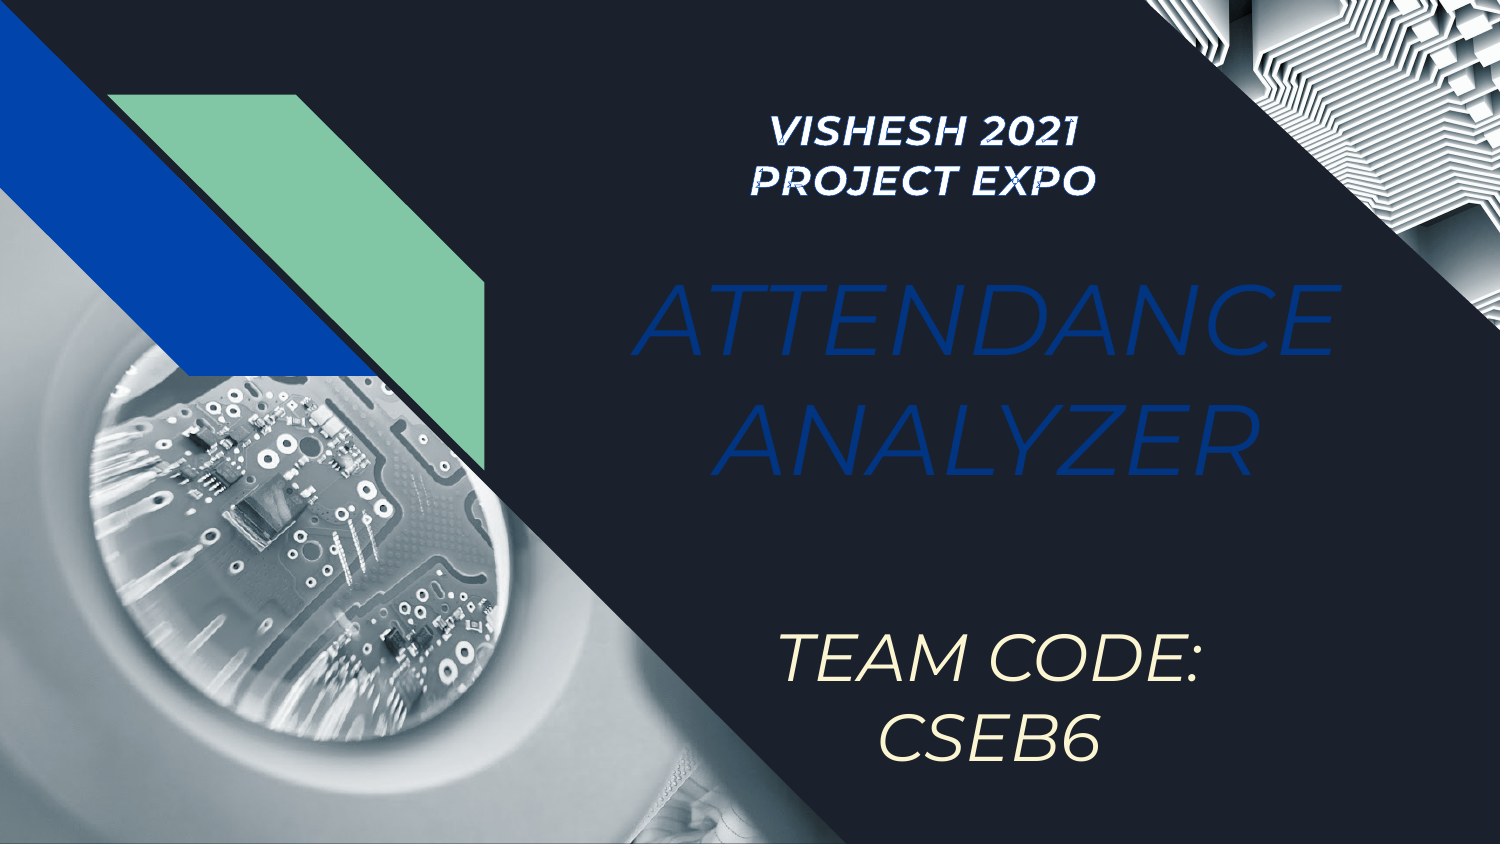

VISHESH 2021
PROJECT EXPO

# ATTENDANCE ANALYZER TEAM CODE: CSEB6